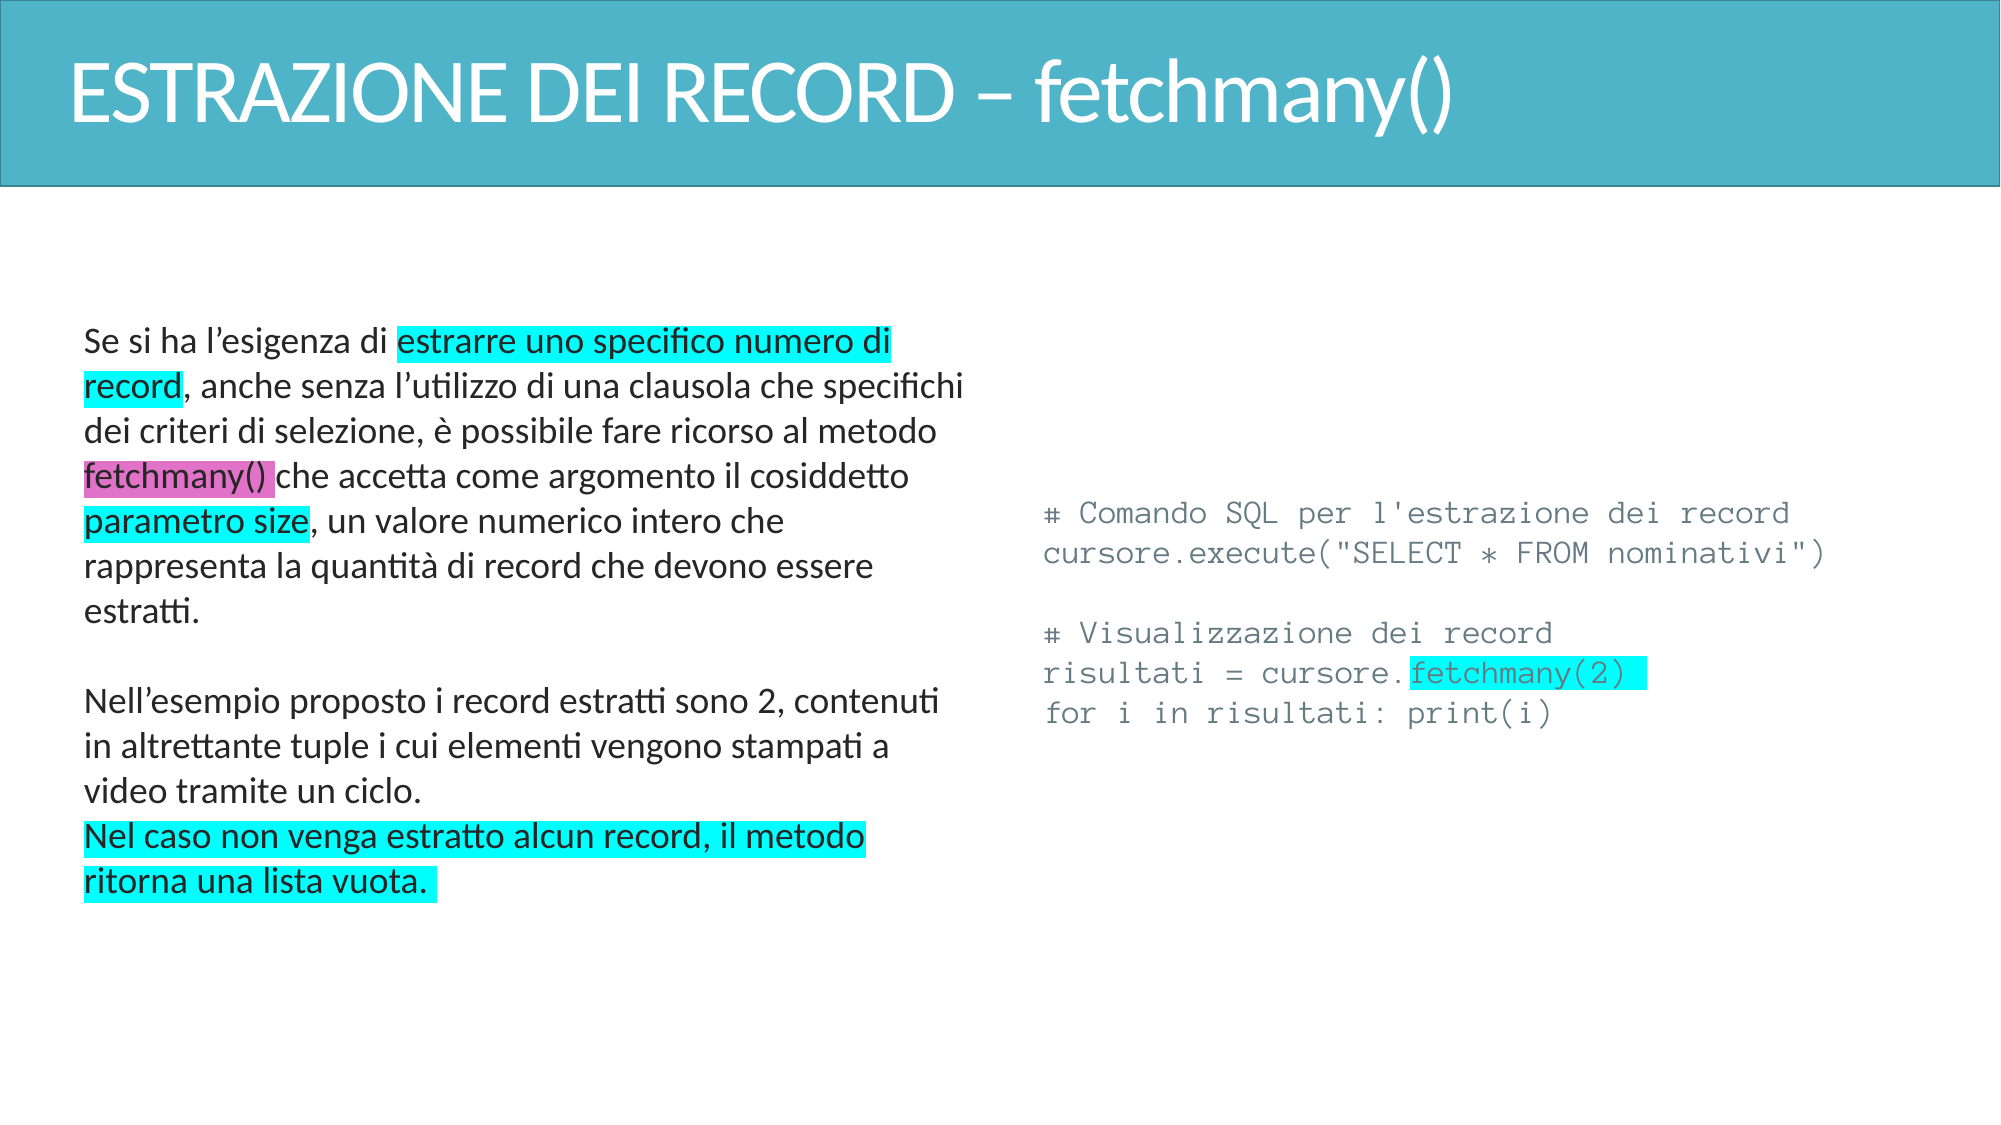

# ESTRAZIONE DEI RECORD – fetchmany()
Se si ha l’esigenza di estrarre uno specifico numero di record, anche senza l’utilizzo di una clausola che specifichi dei criteri di selezione, è possibile fare ricorso al metodo fetchmany() che accetta come argomento il cosiddetto parametro size, un valore numerico intero che rappresenta la quantità di record che devono essere  estratti.

Nell’esempio proposto i record estratti sono 2, contenuti in altrettante tuple i cui elementi vengono stampati a video tramite un ciclo.
Nel caso non venga estratto alcun record, il metodo ritorna una lista vuota.

# Comando SQL per l'estrazione dei record cursore.execute("SELECT * FROM nominativi")

# Visualizzazione dei record
risultati = cursore.fetchmany(2)
for i in risultati: print(i)